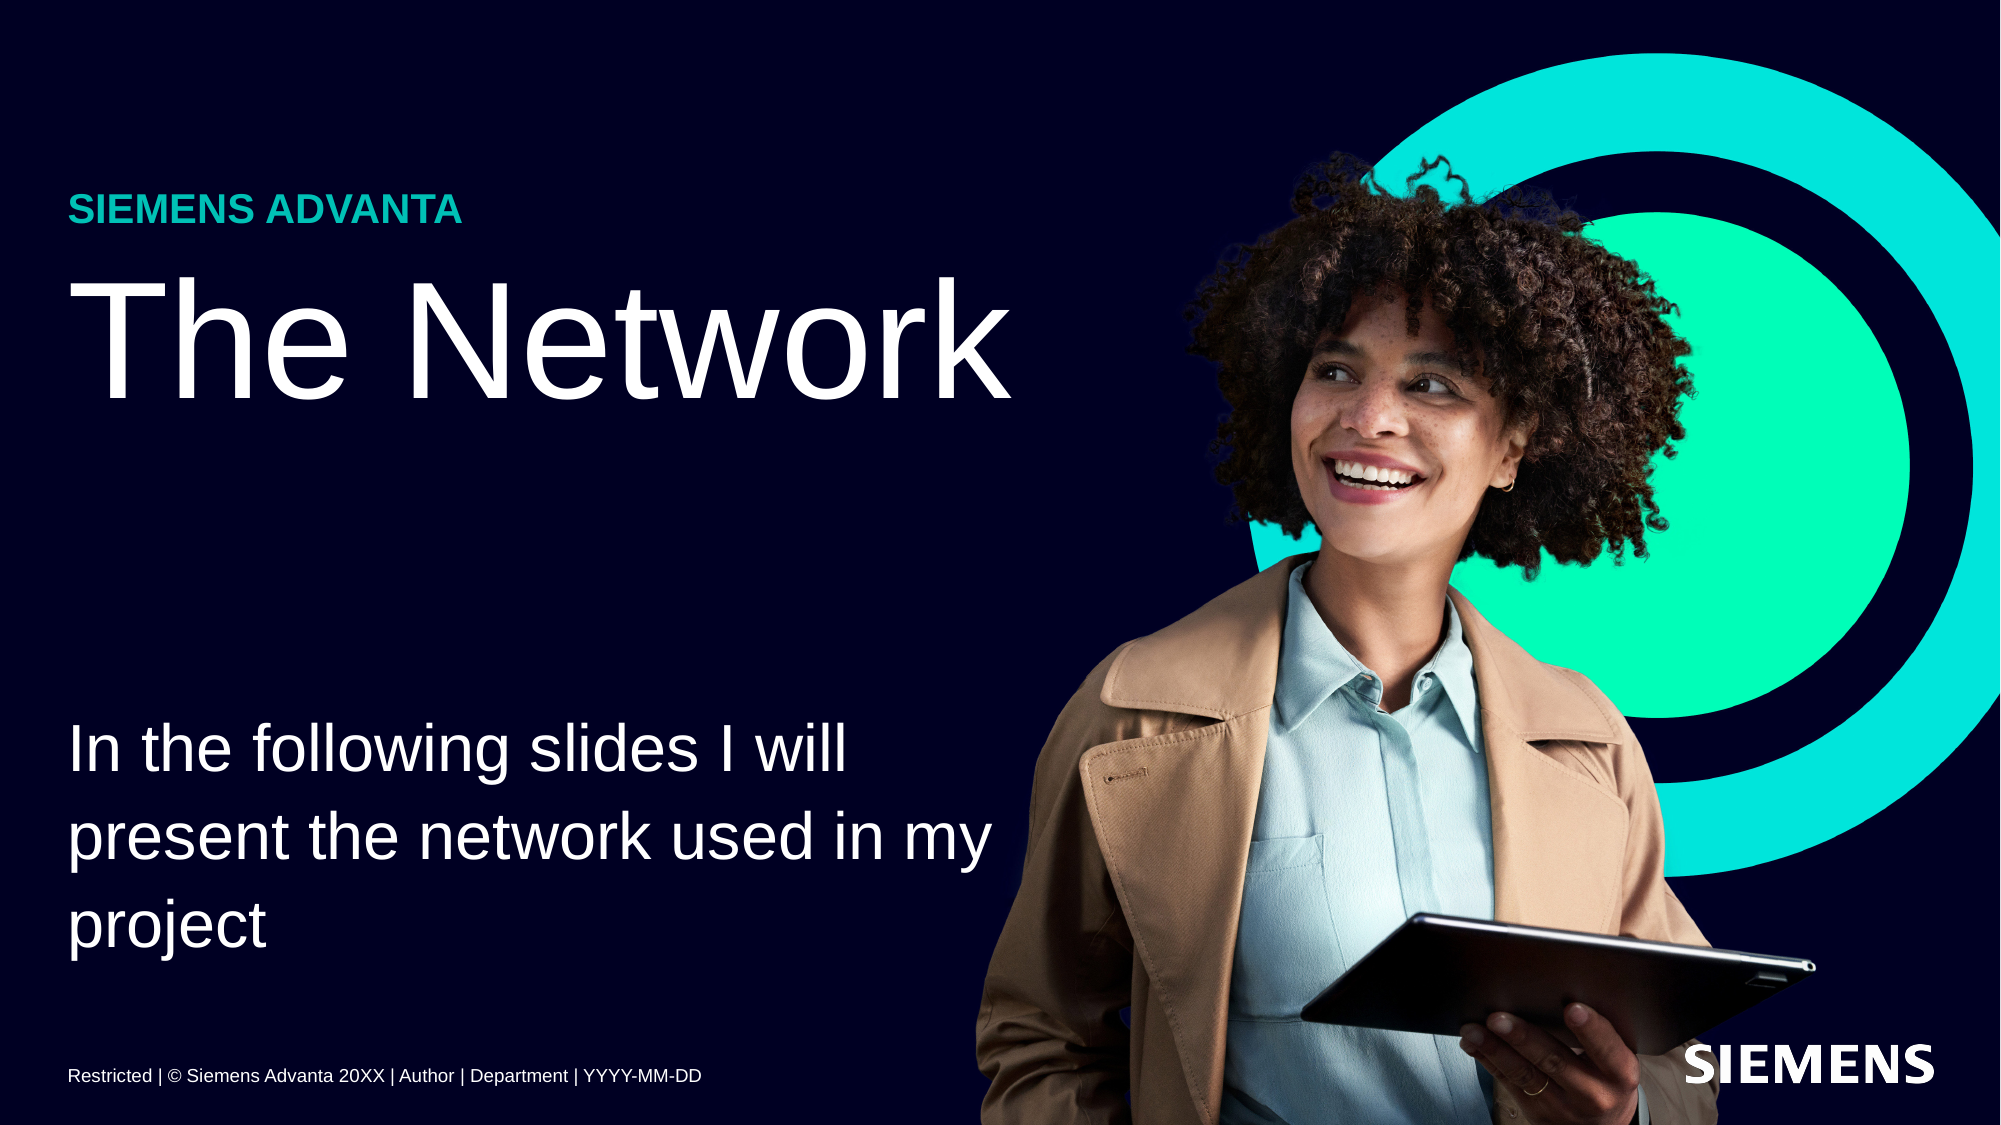

# The Network
In the following slides I will present the network used in my project
Restricted | © Siemens Advanta 20XX | Author | Department | YYYY-MM-DD